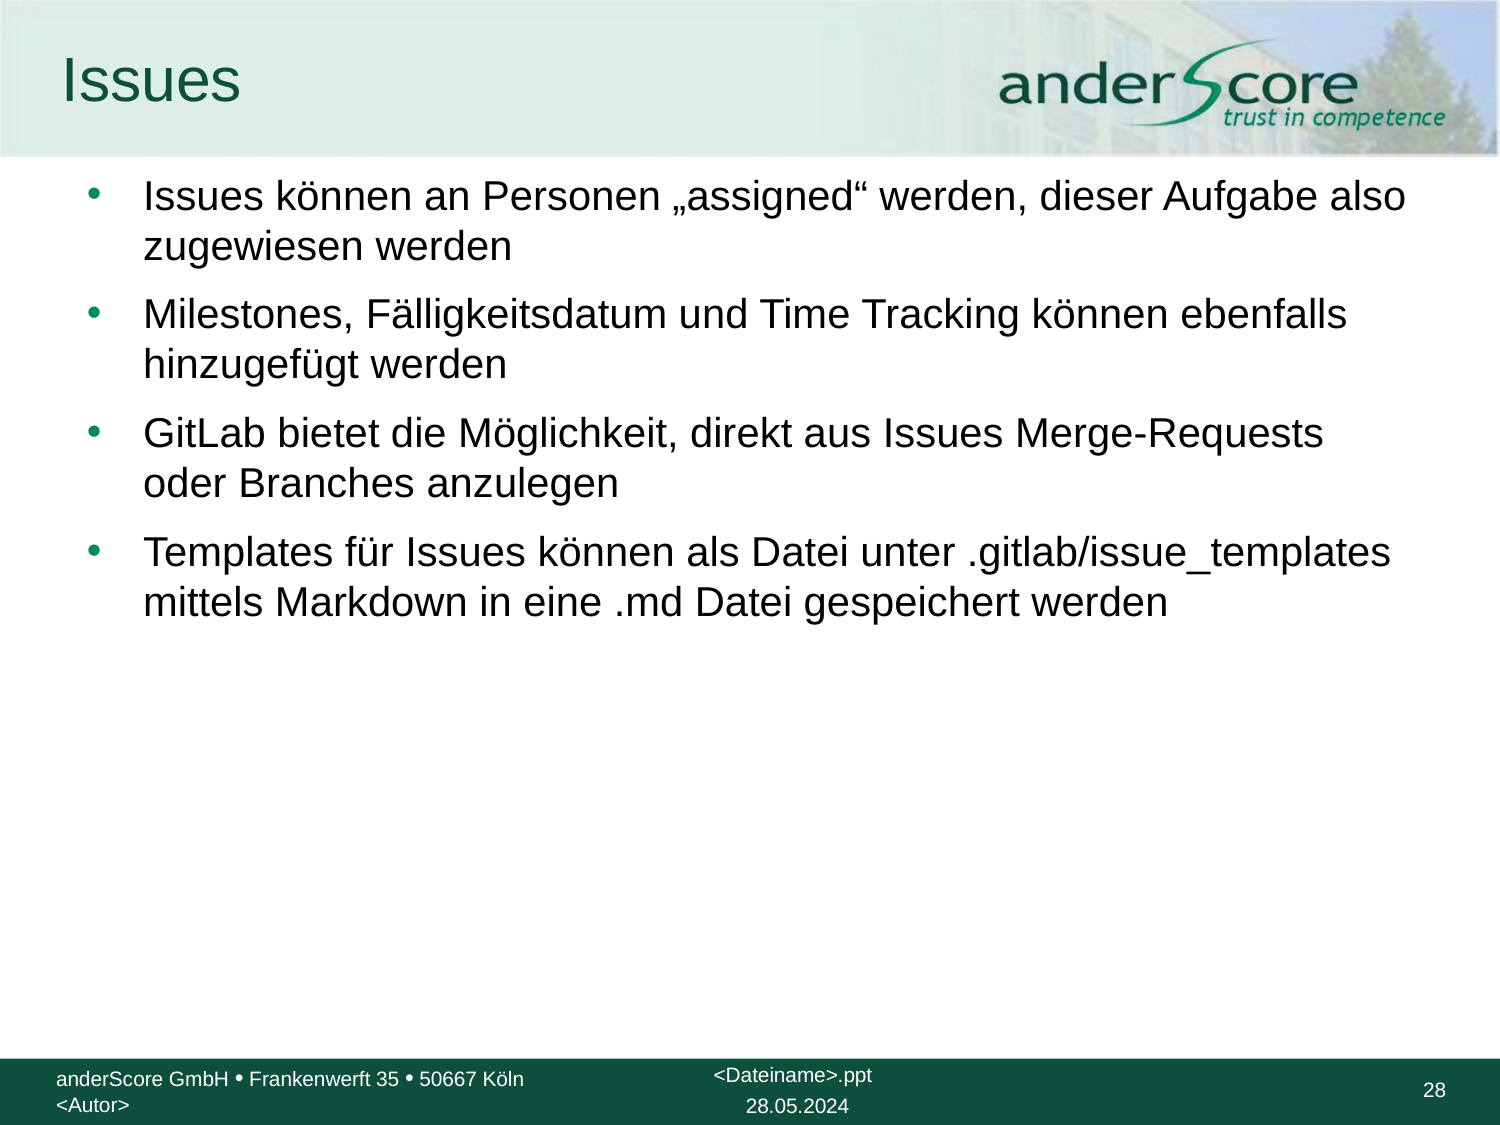

# Issues
Issues können an Personen „assigned“ werden, dieser Aufgabe also zugewiesen werden
Milestones, Fälligkeitsdatum und Time Tracking können ebenfalls hinzugefügt werden
GitLab bietet die Möglichkeit, direkt aus Issues Merge-Requests oder Branches anzulegen
Templates für Issues können als Datei unter .gitlab/issue_templates mittels Markdown in eine .md Datei gespeichert werden